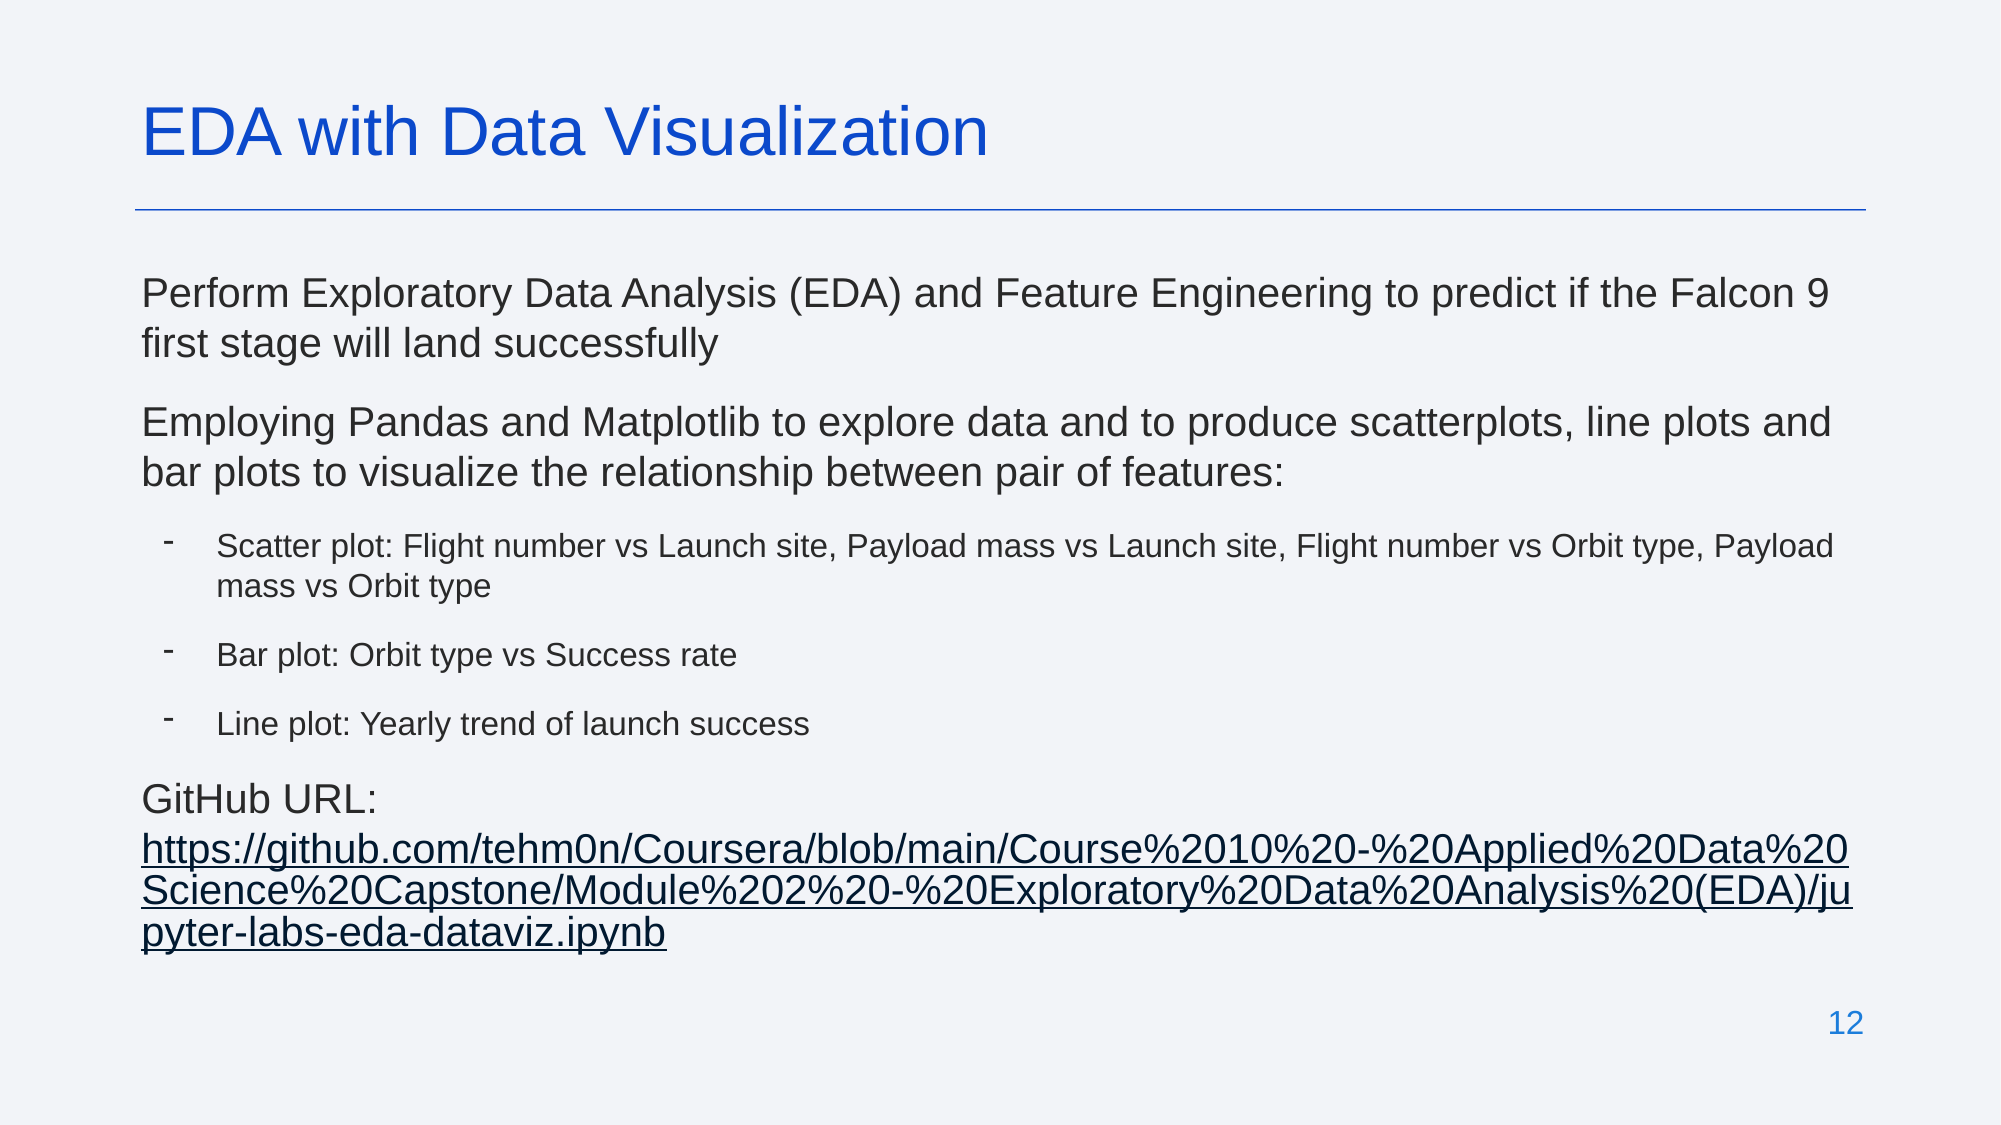

EDA with Data Visualization
Perform Exploratory Data Analysis (EDA) and Feature Engineering to predict if the Falcon 9 first stage will land successfully
Employing Pandas and Matplotlib to explore data and to produce scatterplots, line plots and bar plots to visualize the relationship between pair of features:
Scatter plot: Flight number vs Launch site, Payload mass vs Launch site, Flight number vs Orbit type, Payload mass vs Orbit type
Bar plot: Orbit type vs Success rate
Line plot: Yearly trend of launch success
GitHub URL: https://github.com/tehm0n/Coursera/blob/main/Course%2010%20-%20Applied%20Data%20Science%20Capstone/Module%202%20-%20Exploratory%20Data%20Analysis%20(EDA)/jupyter-labs-eda-dataviz.ipynb
12